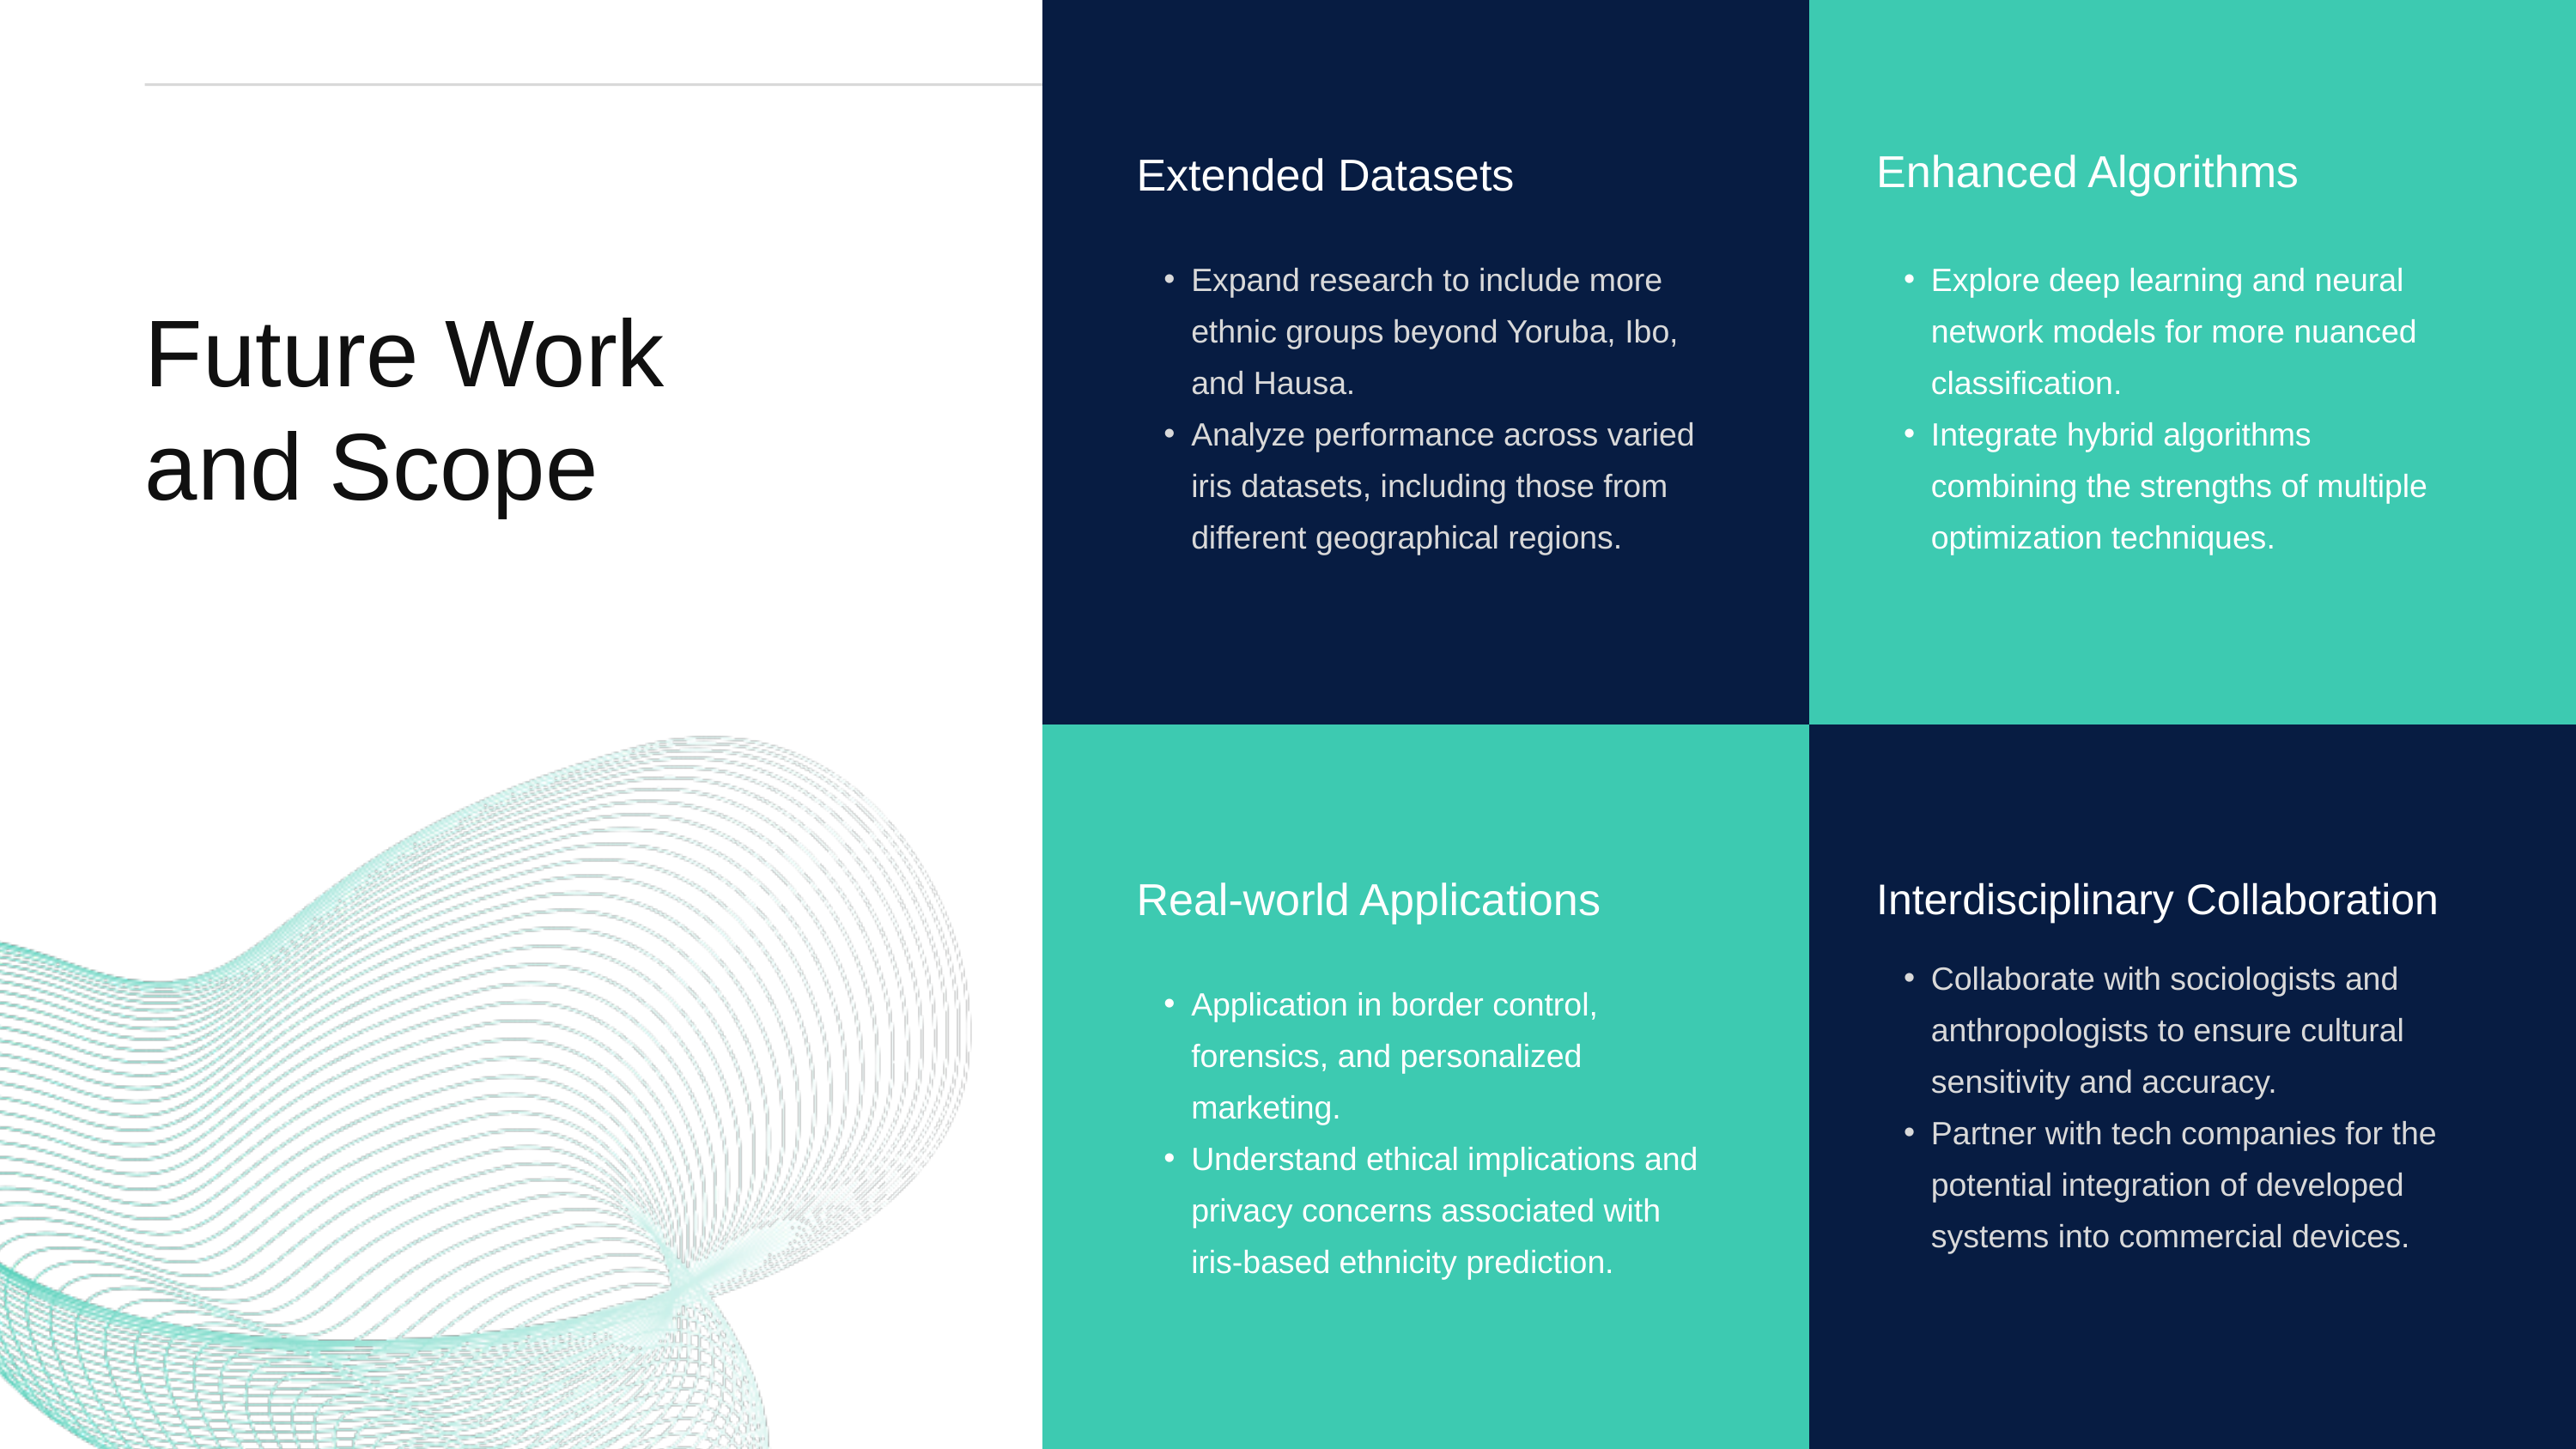

Enhanced Algorithms
Extended Datasets
Expand research to include more ethnic groups beyond Yoruba, Ibo, and Hausa.
Analyze performance across varied iris datasets, including those from different geographical regions.

Explore deep learning and neural network models for more nuanced classification.
Integrate hybrid algorithms combining the strengths of multiple optimization techniques.

Future Work and Scope

Real-world Applications
Interdisciplinary Collaboration
Collaborate with sociologists and anthropologists to ensure cultural sensitivity and accuracy.
Partner with tech companies for the potential integration of developed systems into commercial devices.

Application in border control, forensics, and personalized marketing.
Understand ethical implications and privacy concerns associated with iris-based ethnicity prediction.